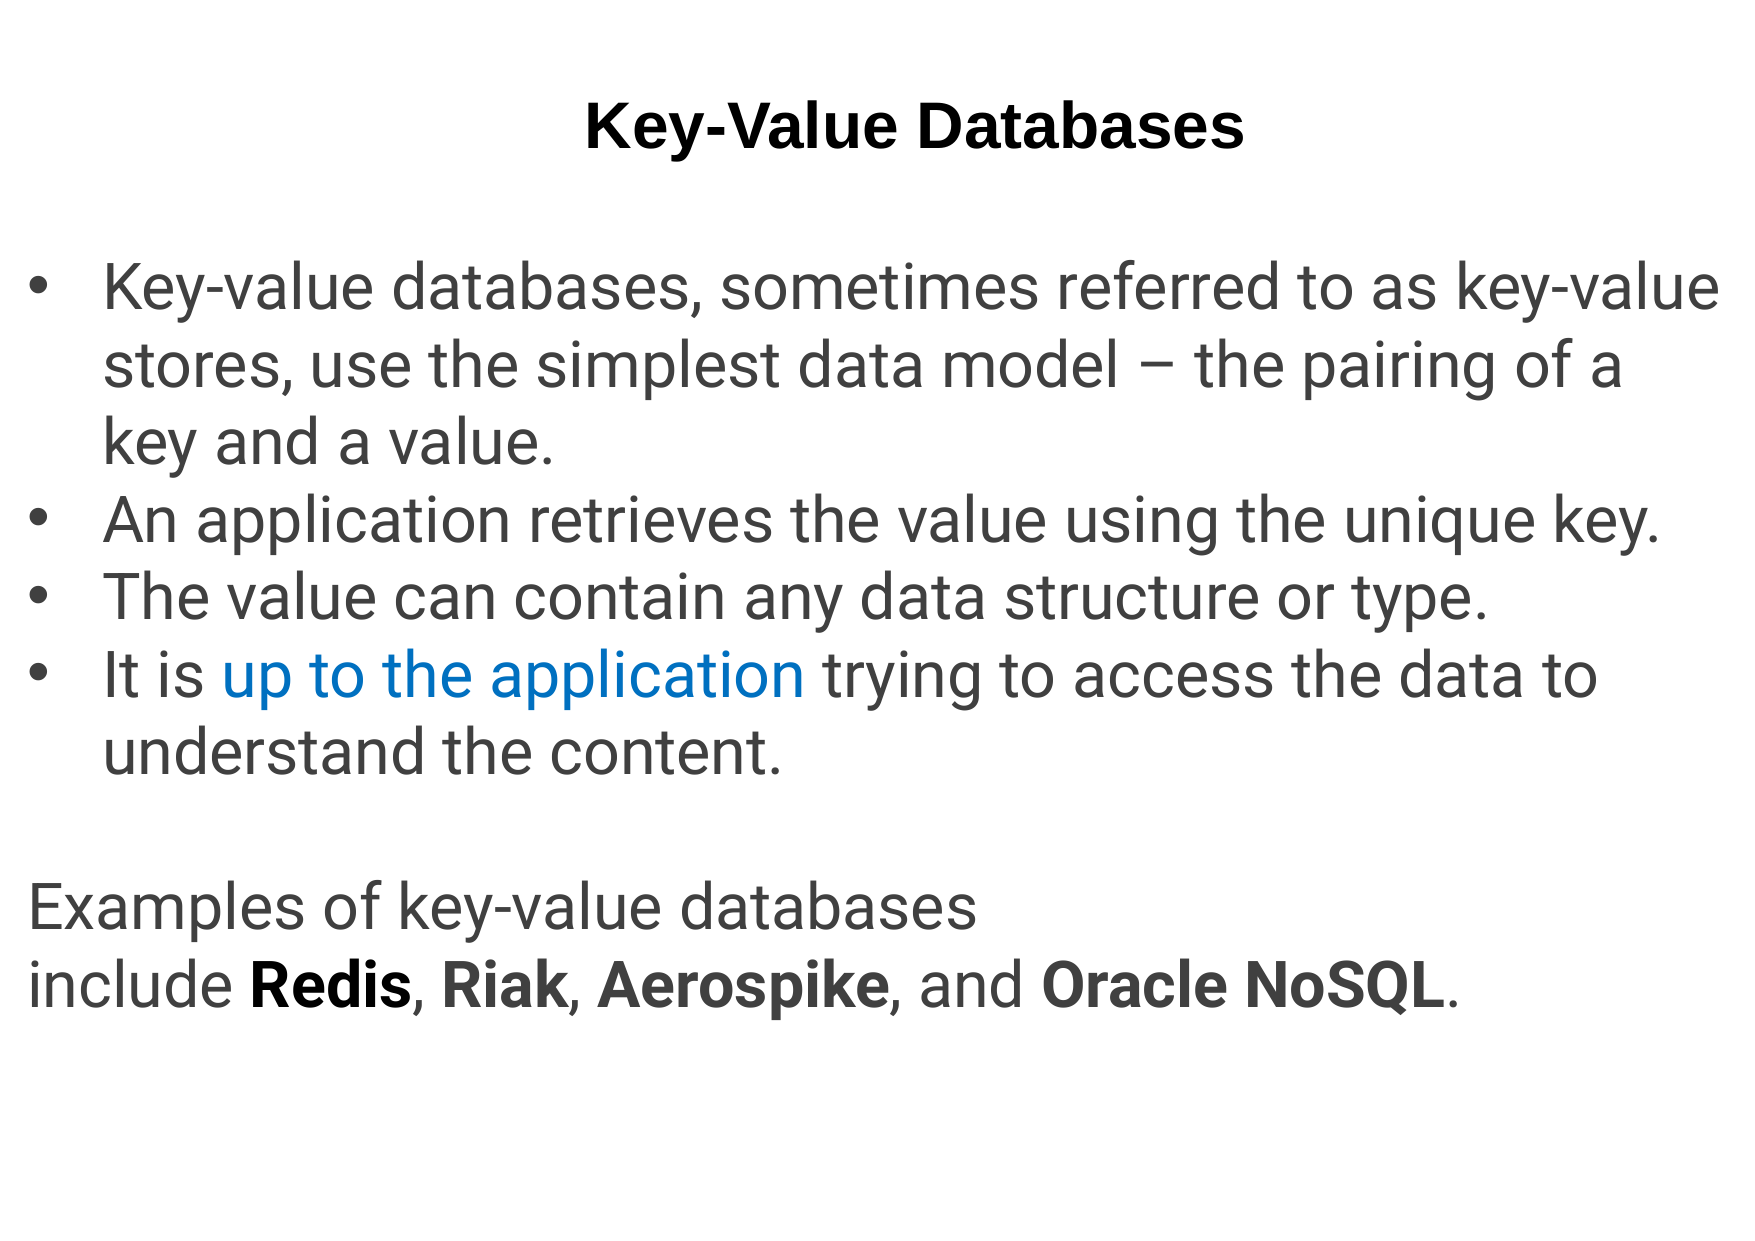

# Key-Value Databases
Key-value databases, sometimes referred to as key-value stores, use the simplest data model – the pairing of a key and a value.
An application retrieves the value using the unique key.
The value can contain any data structure or type.
It is up to the application trying to access the data to understand the content.

Examples of key-value databases include Redis, Riak, Aerospike, and Oracle NoSQL.